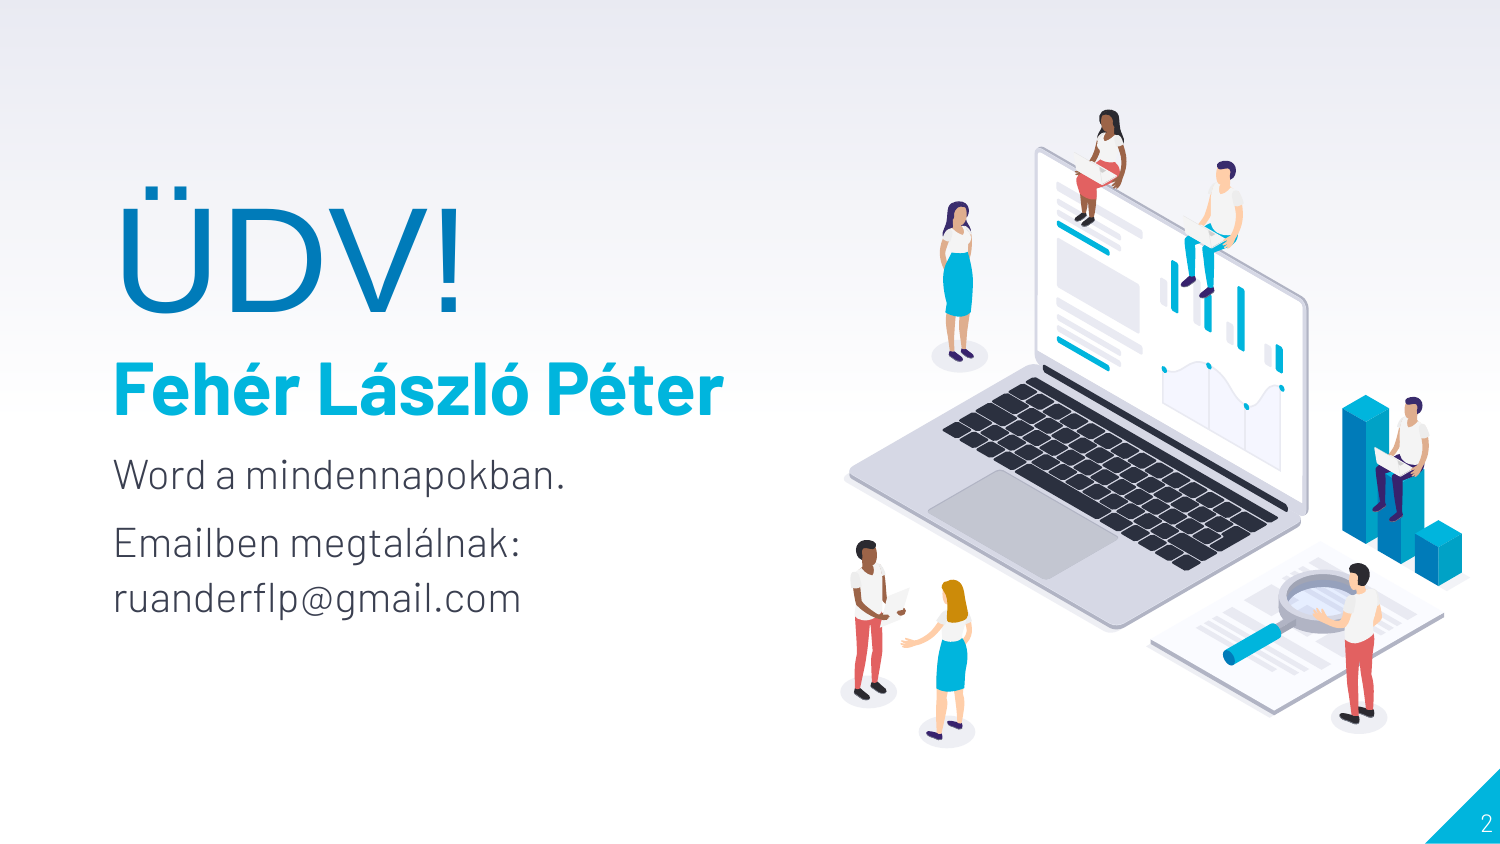

ÜDV!
Fehér László Péter
Word a mindennapokban.
Emailben megtalálnak: ruanderflp@gmail.com
2